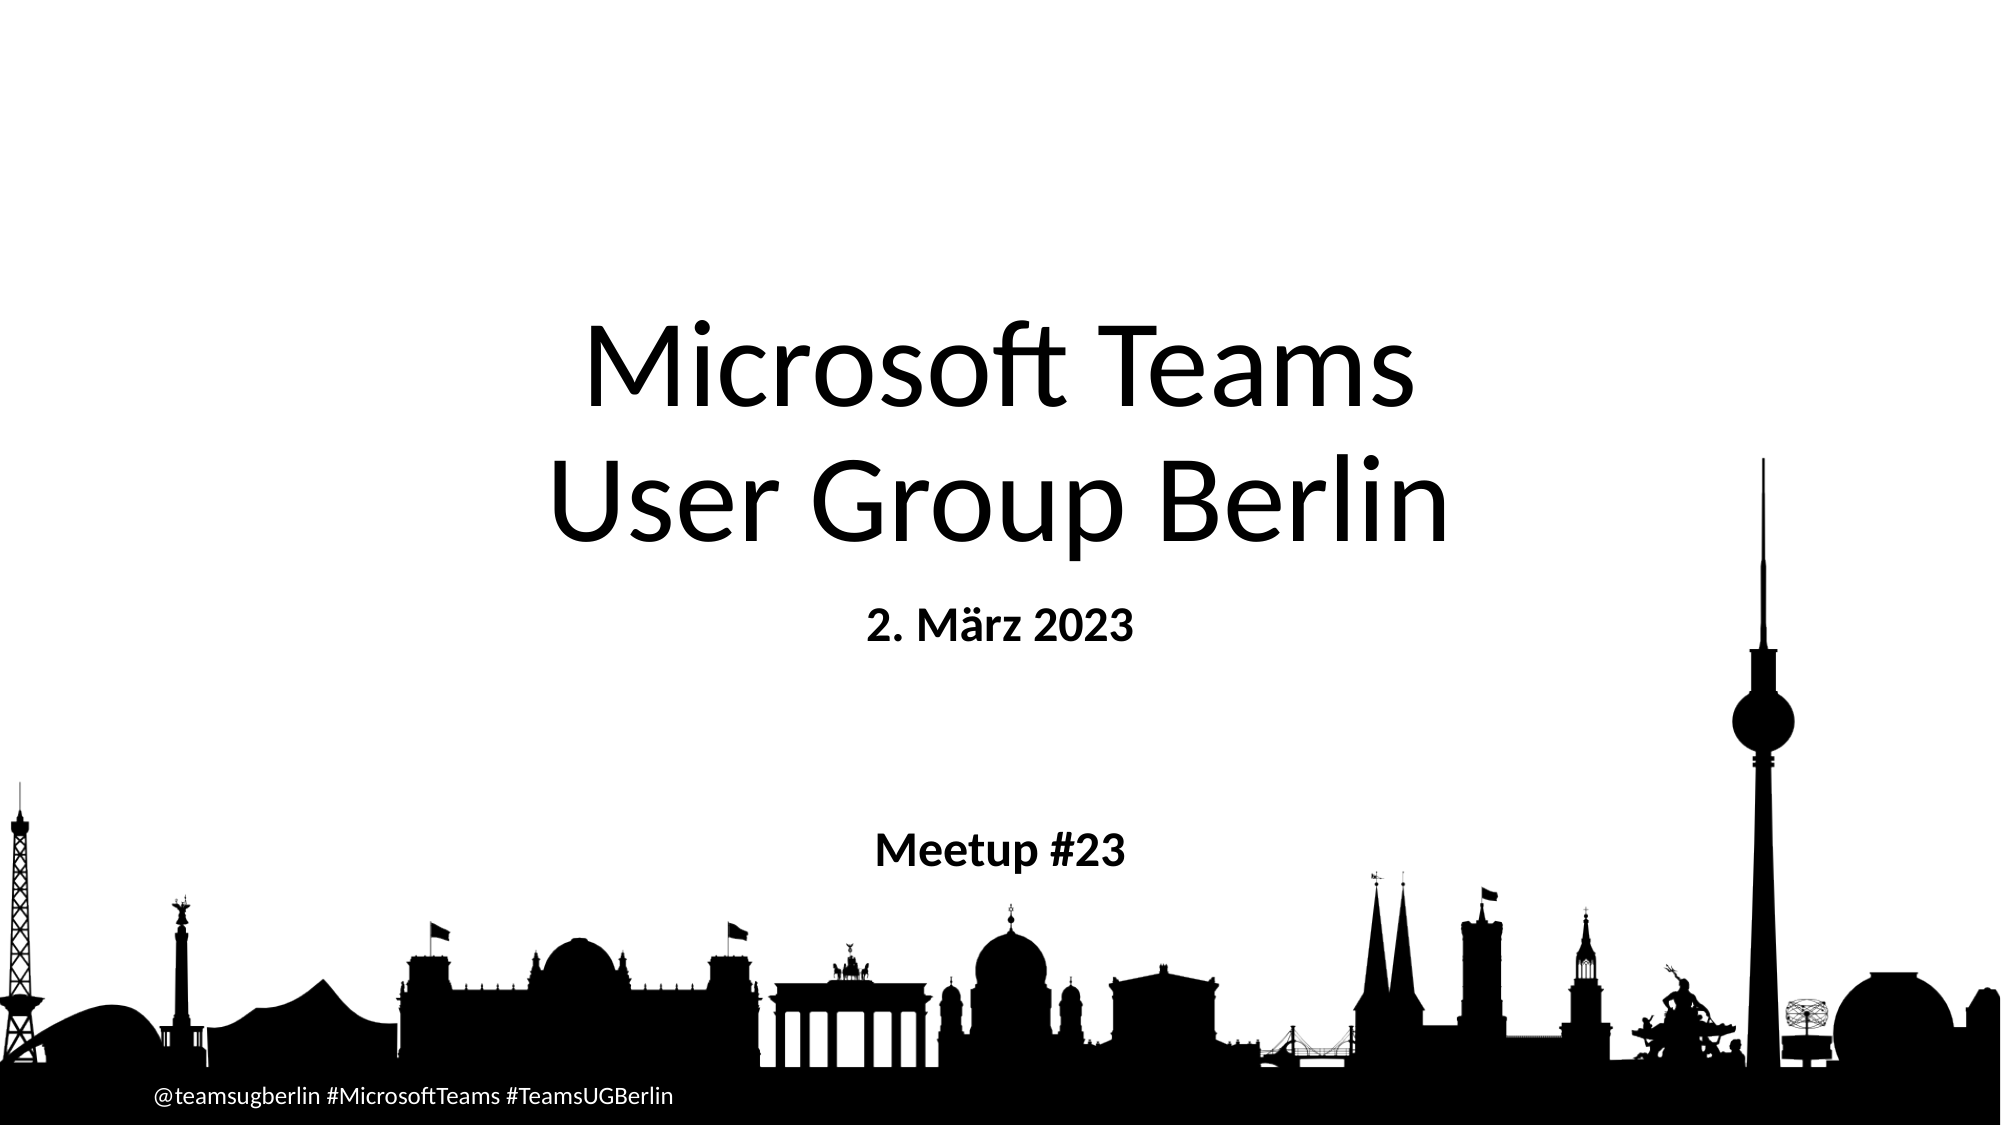

# Microsoft Teams User Group Berlin
2. März 2023

Meetup #23